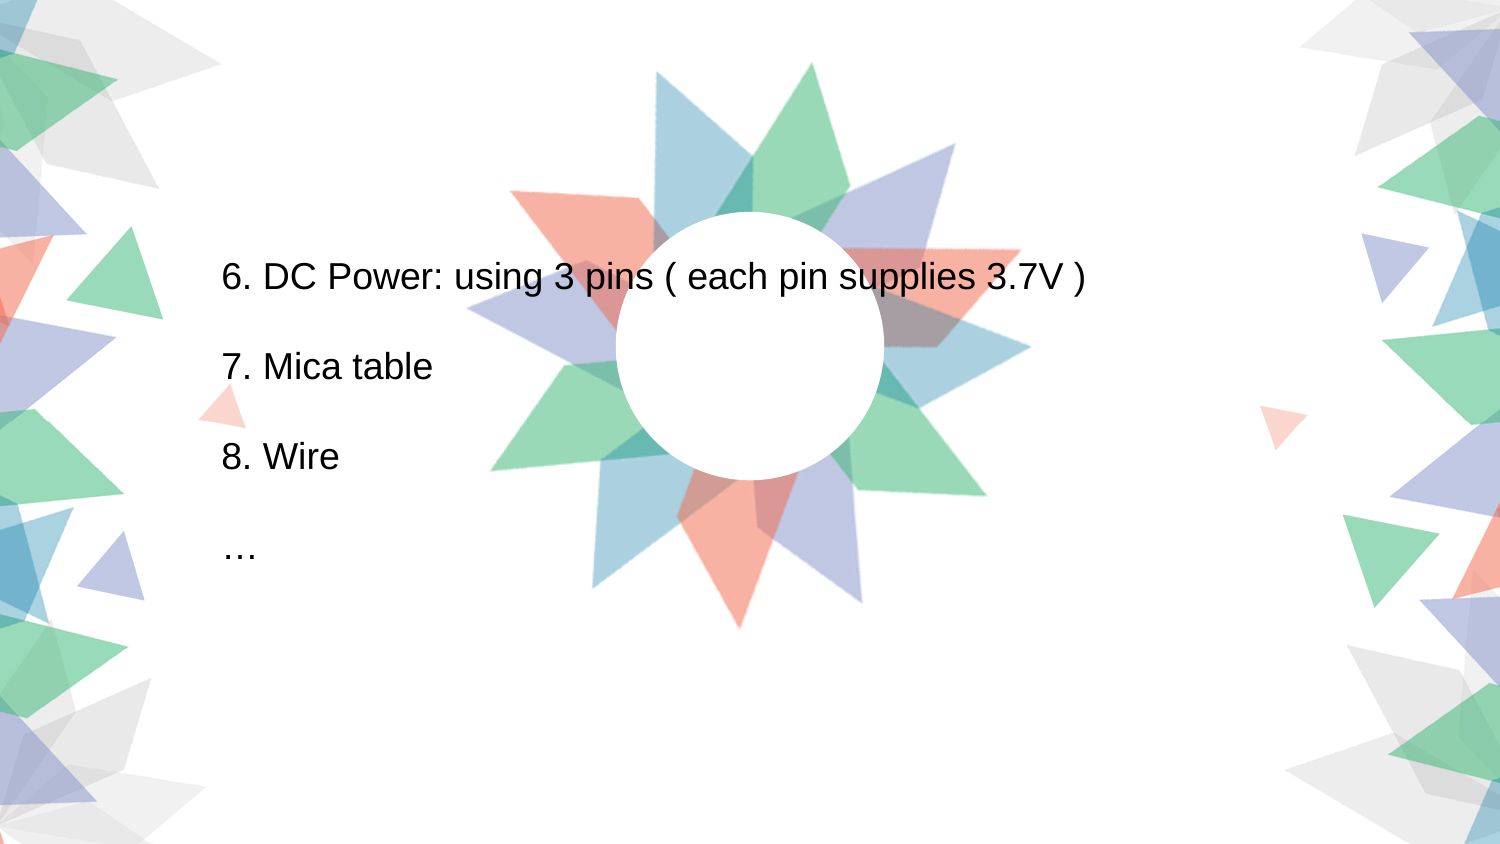

6. DC Power: using 3 pins ( each pin supplies 3.7V )

7. Mica table

8. Wire

…